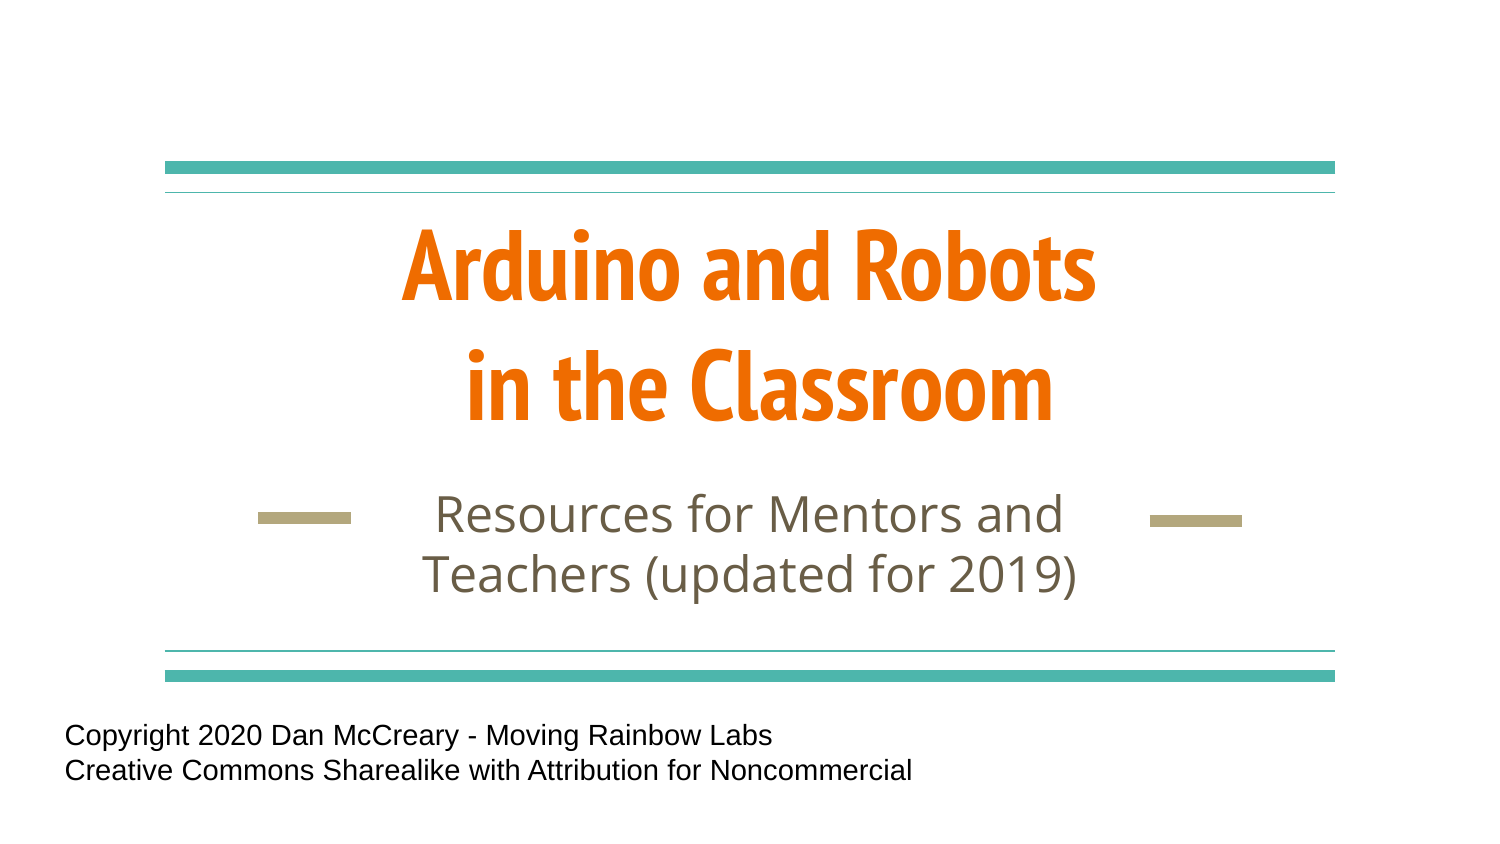

# Arduino and Robots in the Classroom
Resources for Mentors and Teachers (updated for 2019)
Copyright 2020 Dan McCreary - Moving Rainbow Labs
Creative Commons Sharealike with Attribution for Noncommercial